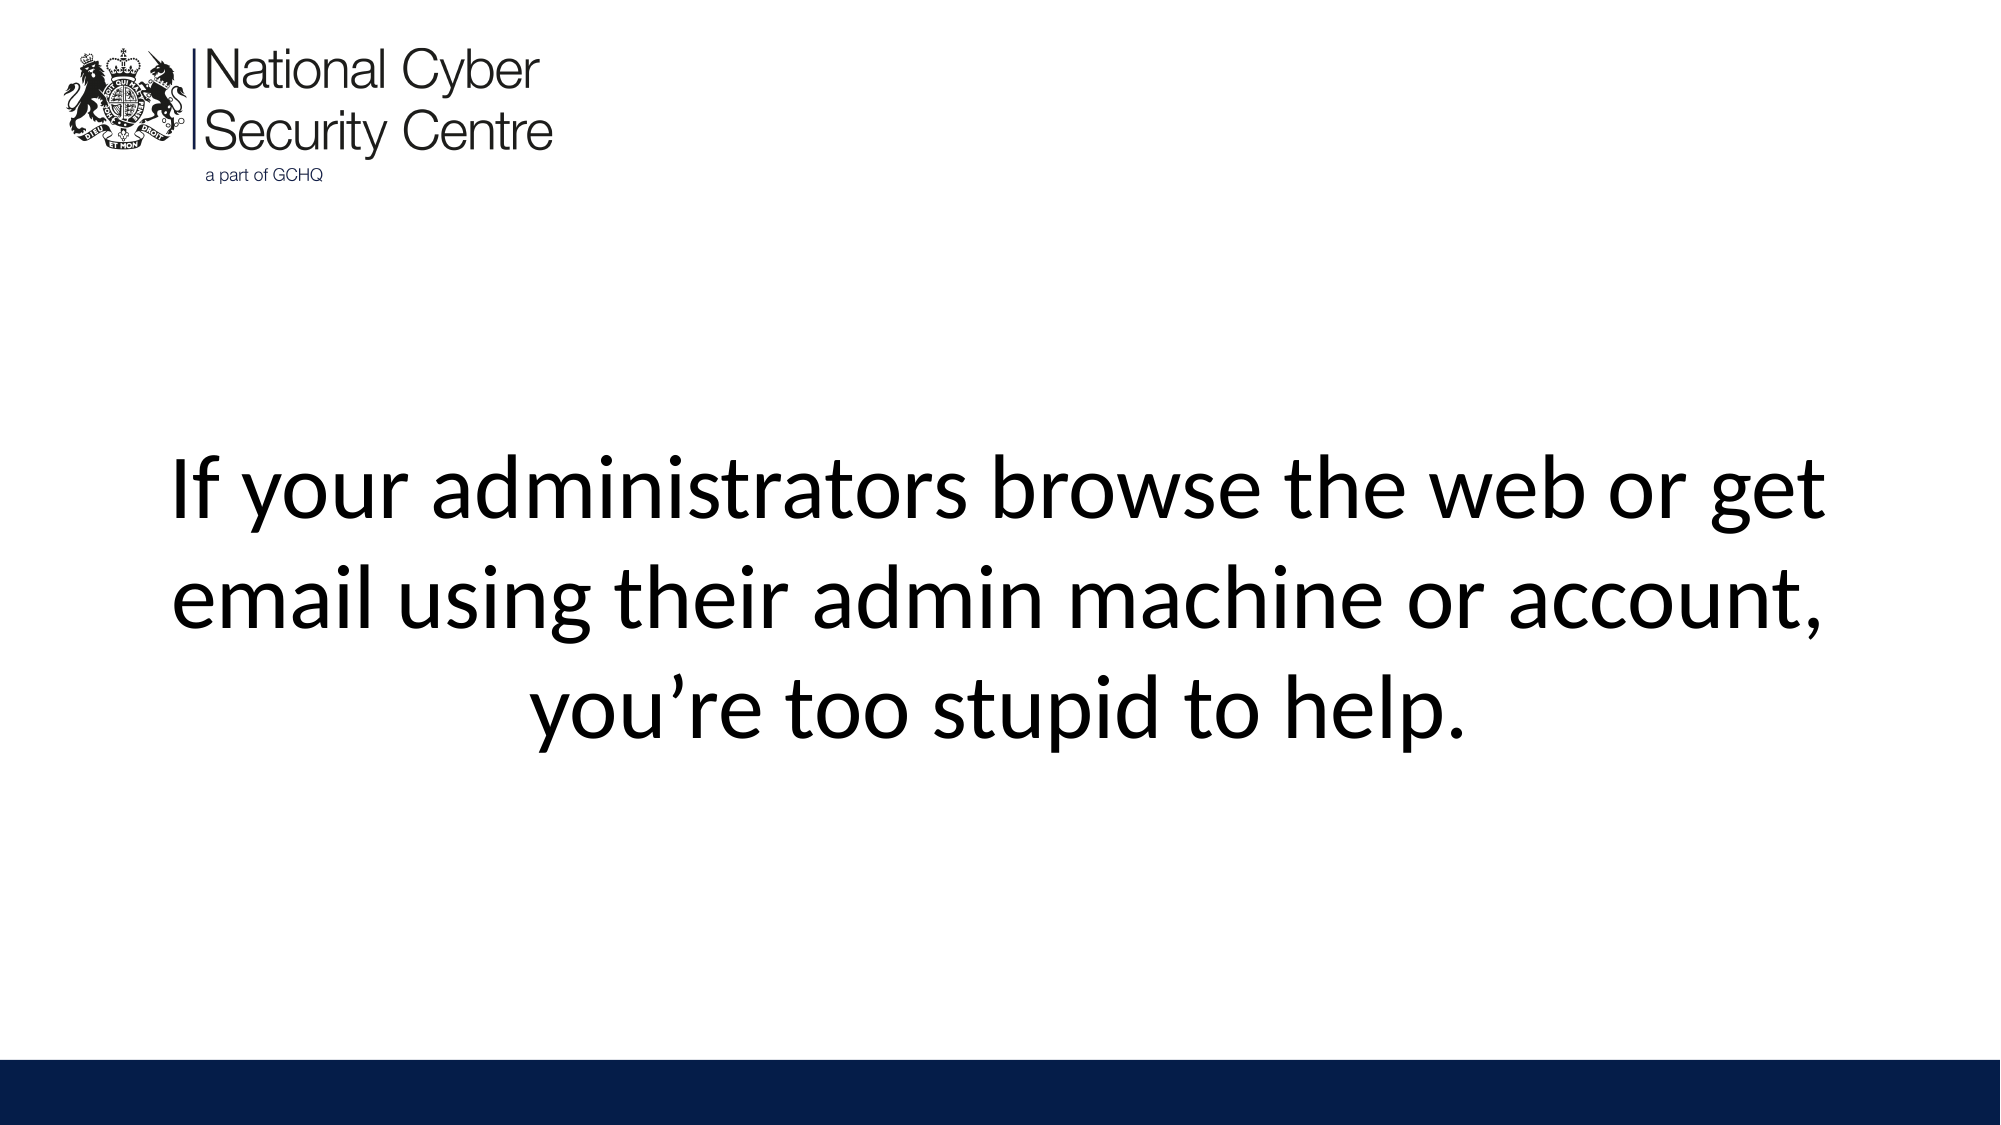

#

If your administrators browse the web or get email using their admin machine or account, you’re too stupid to help.